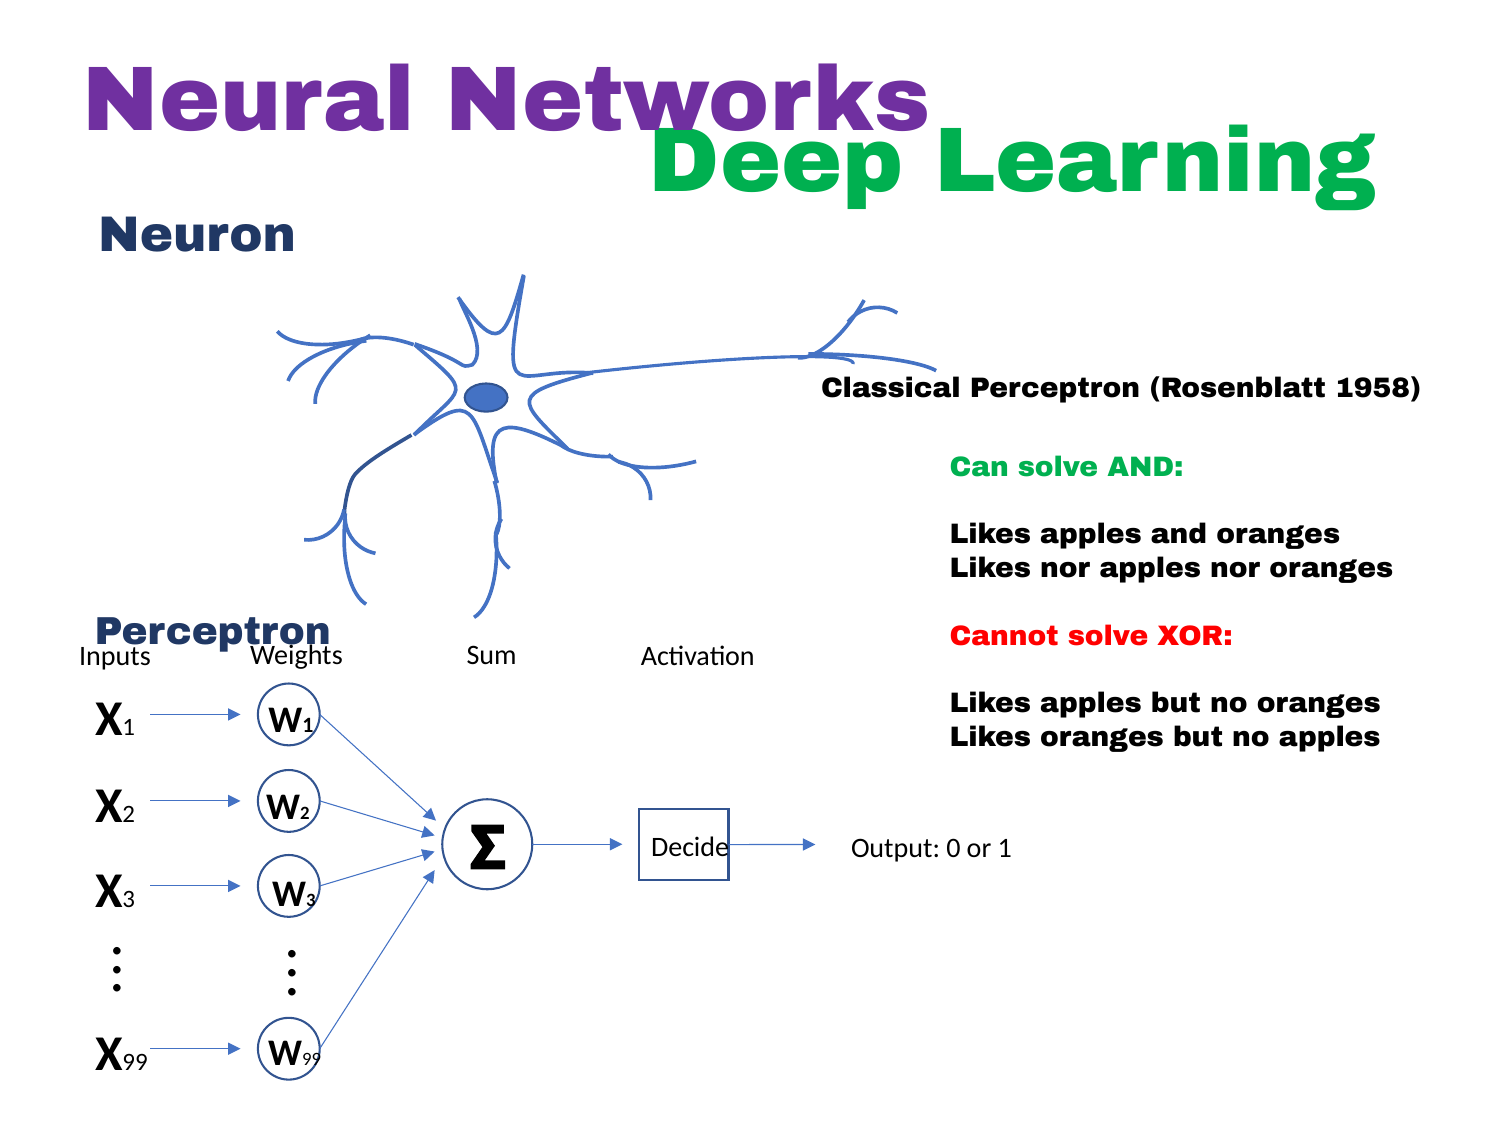

Neural Networks
Deep Learning
Neuron

Classical Perceptron (Rosenblatt 1958)
Can solve AND:

Likes apples and oranges
Likes nor apples nor oranges

Cannot solve XOR:

Likes apples but no oranges
Likes oranges but no apples
Perceptron
Weights
Sum
Inputs
Activation
X1

W1
X2

W2

∑

Decide
Output: 0 or 1
X3

W3
.
.
.
.
.
.
X99

W99